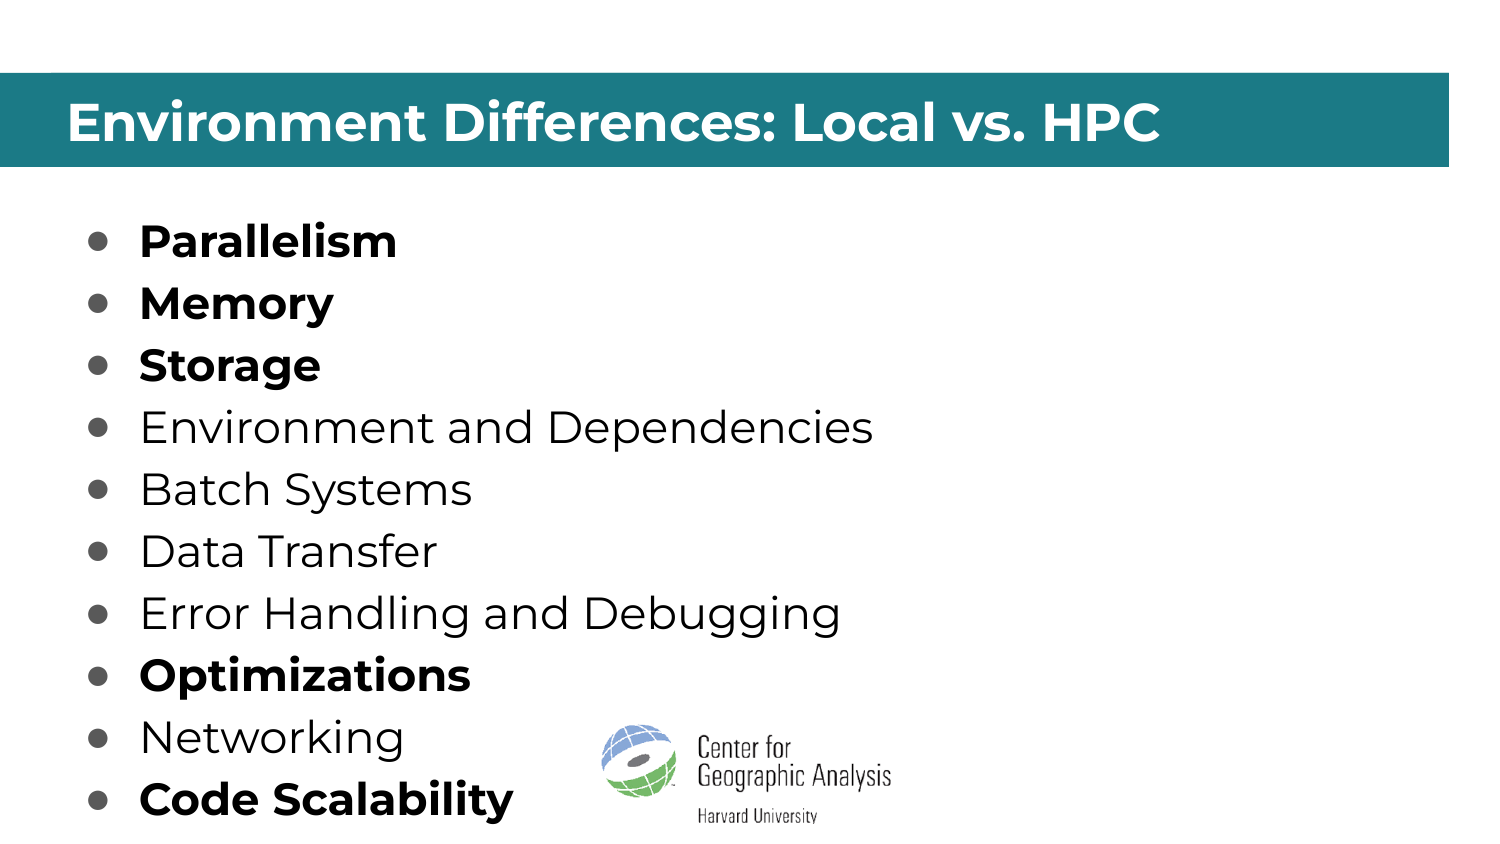

# Environment Differences: Local vs. HPC
Parallelism
Memory
Storage
Environment and Dependencies
Batch Systems
Data Transfer
Error Handling and Debugging
Optimizations
Networking
Code Scalability